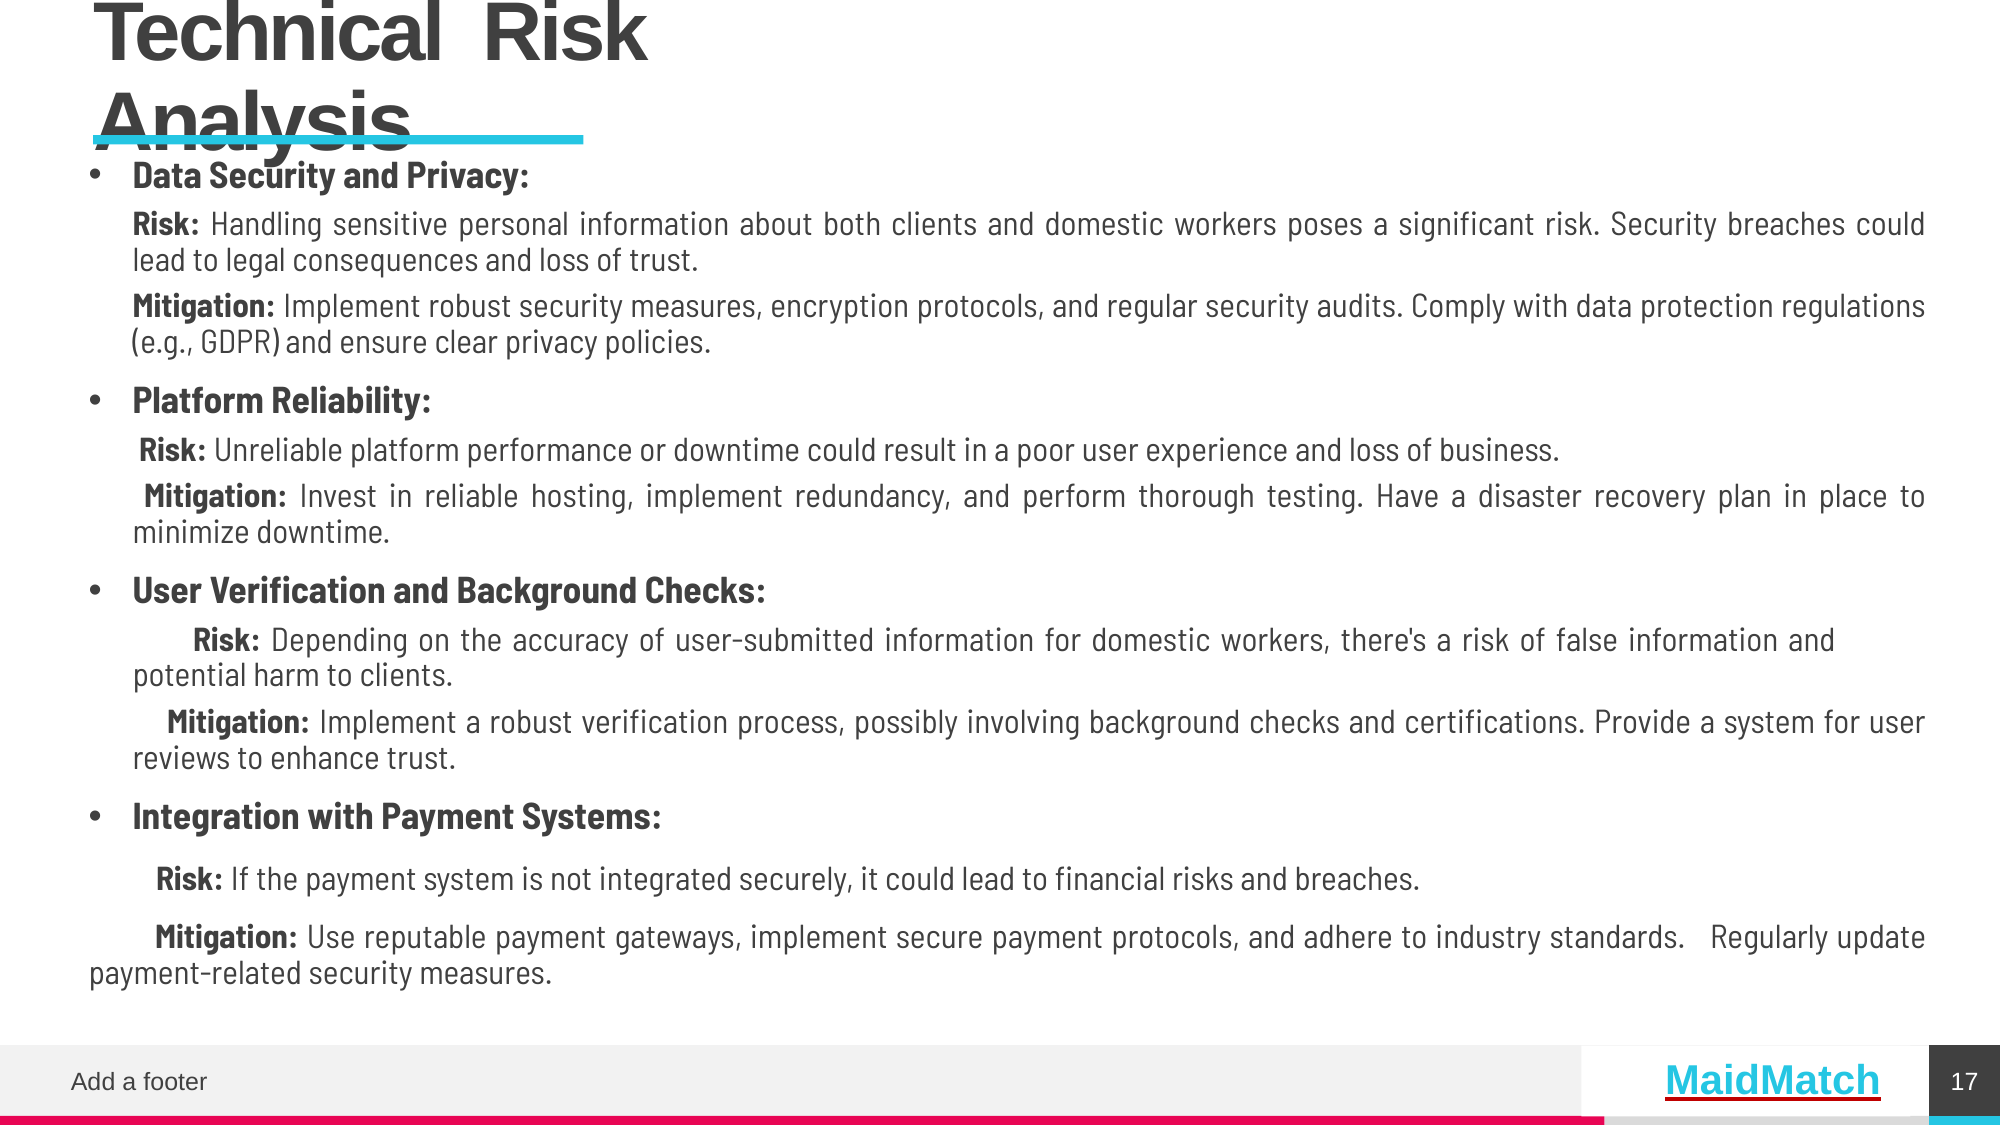

# Technical  Risk Analysis

Data Security and Privacy:
Risk: Handling sensitive personal information about both clients and domestic workers poses a significant risk. Security breaches could lead to legal consequences and loss of trust.
Mitigation: Implement robust security measures, encryption protocols, and regular security audits. Comply with data protection regulations (e.g., GDPR) and ensure clear privacy policies.
Platform Reliability:
 Risk: Unreliable platform performance or downtime could result in a poor user experience and loss of business.
 Mitigation: Invest in reliable hosting, implement redundancy, and perform thorough testing. Have a disaster recovery plan in place to minimize downtime.
User Verification and Background Checks:
      Risk: Depending on the accuracy of user-submitted information for domestic workers, there's a risk of false information and          potential harm to clients.
    Mitigation: Implement a robust verification process, possibly involving background checks and certifications. Provide a system for user reviews to enhance trust.
Integration with Payment Systems:
         Risk: If the payment system is not integrated securely, it could lead to financial risks and breaches.
        Mitigation: Use reputable payment gateways, implement secure payment protocols, and adhere to industry standards.   Regularly update payment-related security measures.

17
MaidMatch
Add a footer